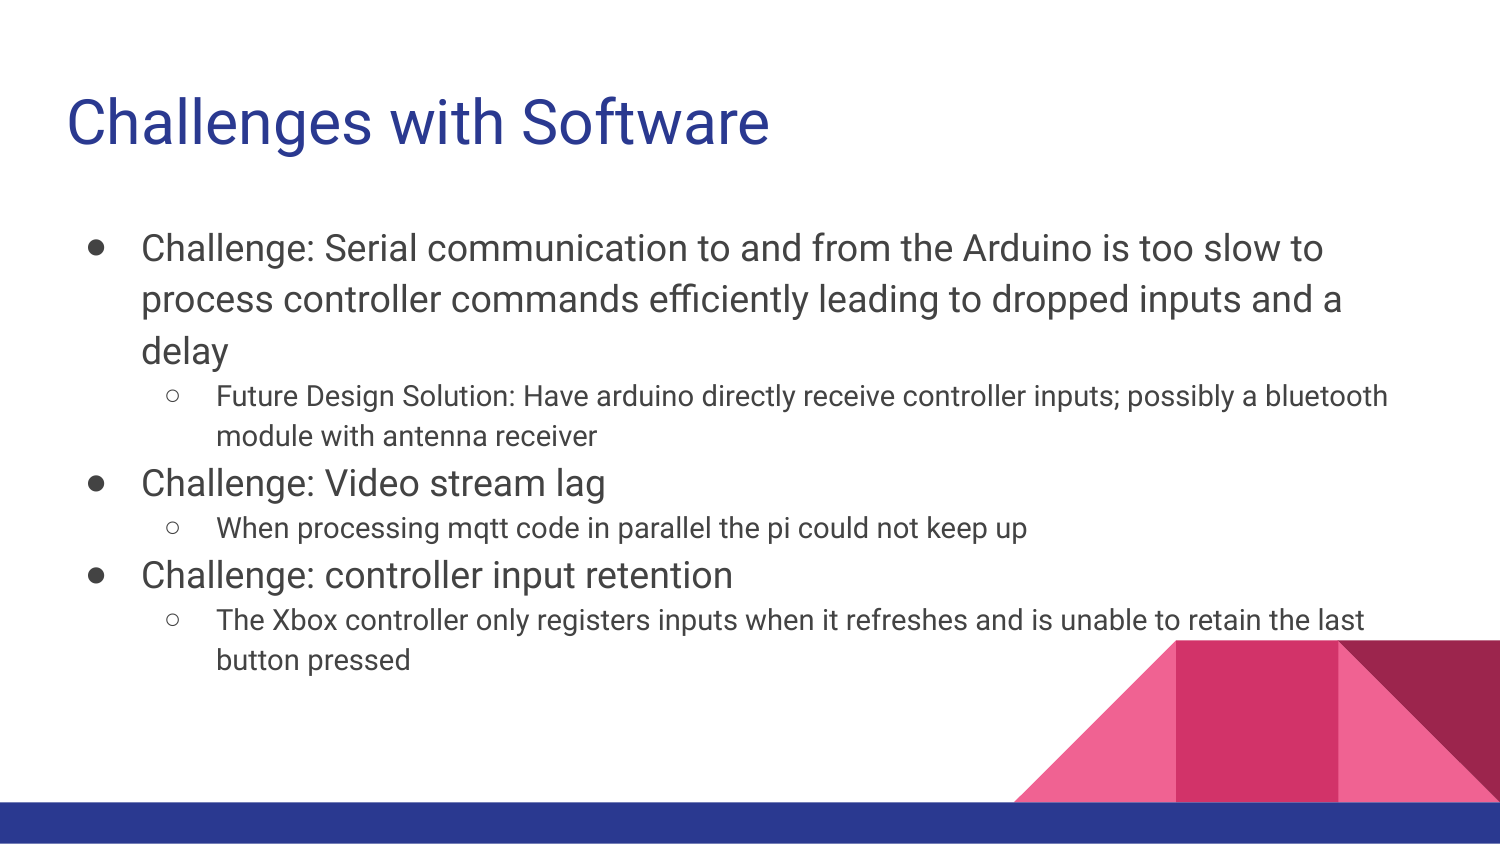

# Challenges with Software
Challenge: Serial communication to and from the Arduino is too slow to process controller commands efficiently leading to dropped inputs and a delay
Future Design Solution: Have arduino directly receive controller inputs; possibly a bluetooth module with antenna receiver
Challenge: Video stream lag
When processing mqtt code in parallel the pi could not keep up
Challenge: controller input retention
The Xbox controller only registers inputs when it refreshes and is unable to retain the last button pressed